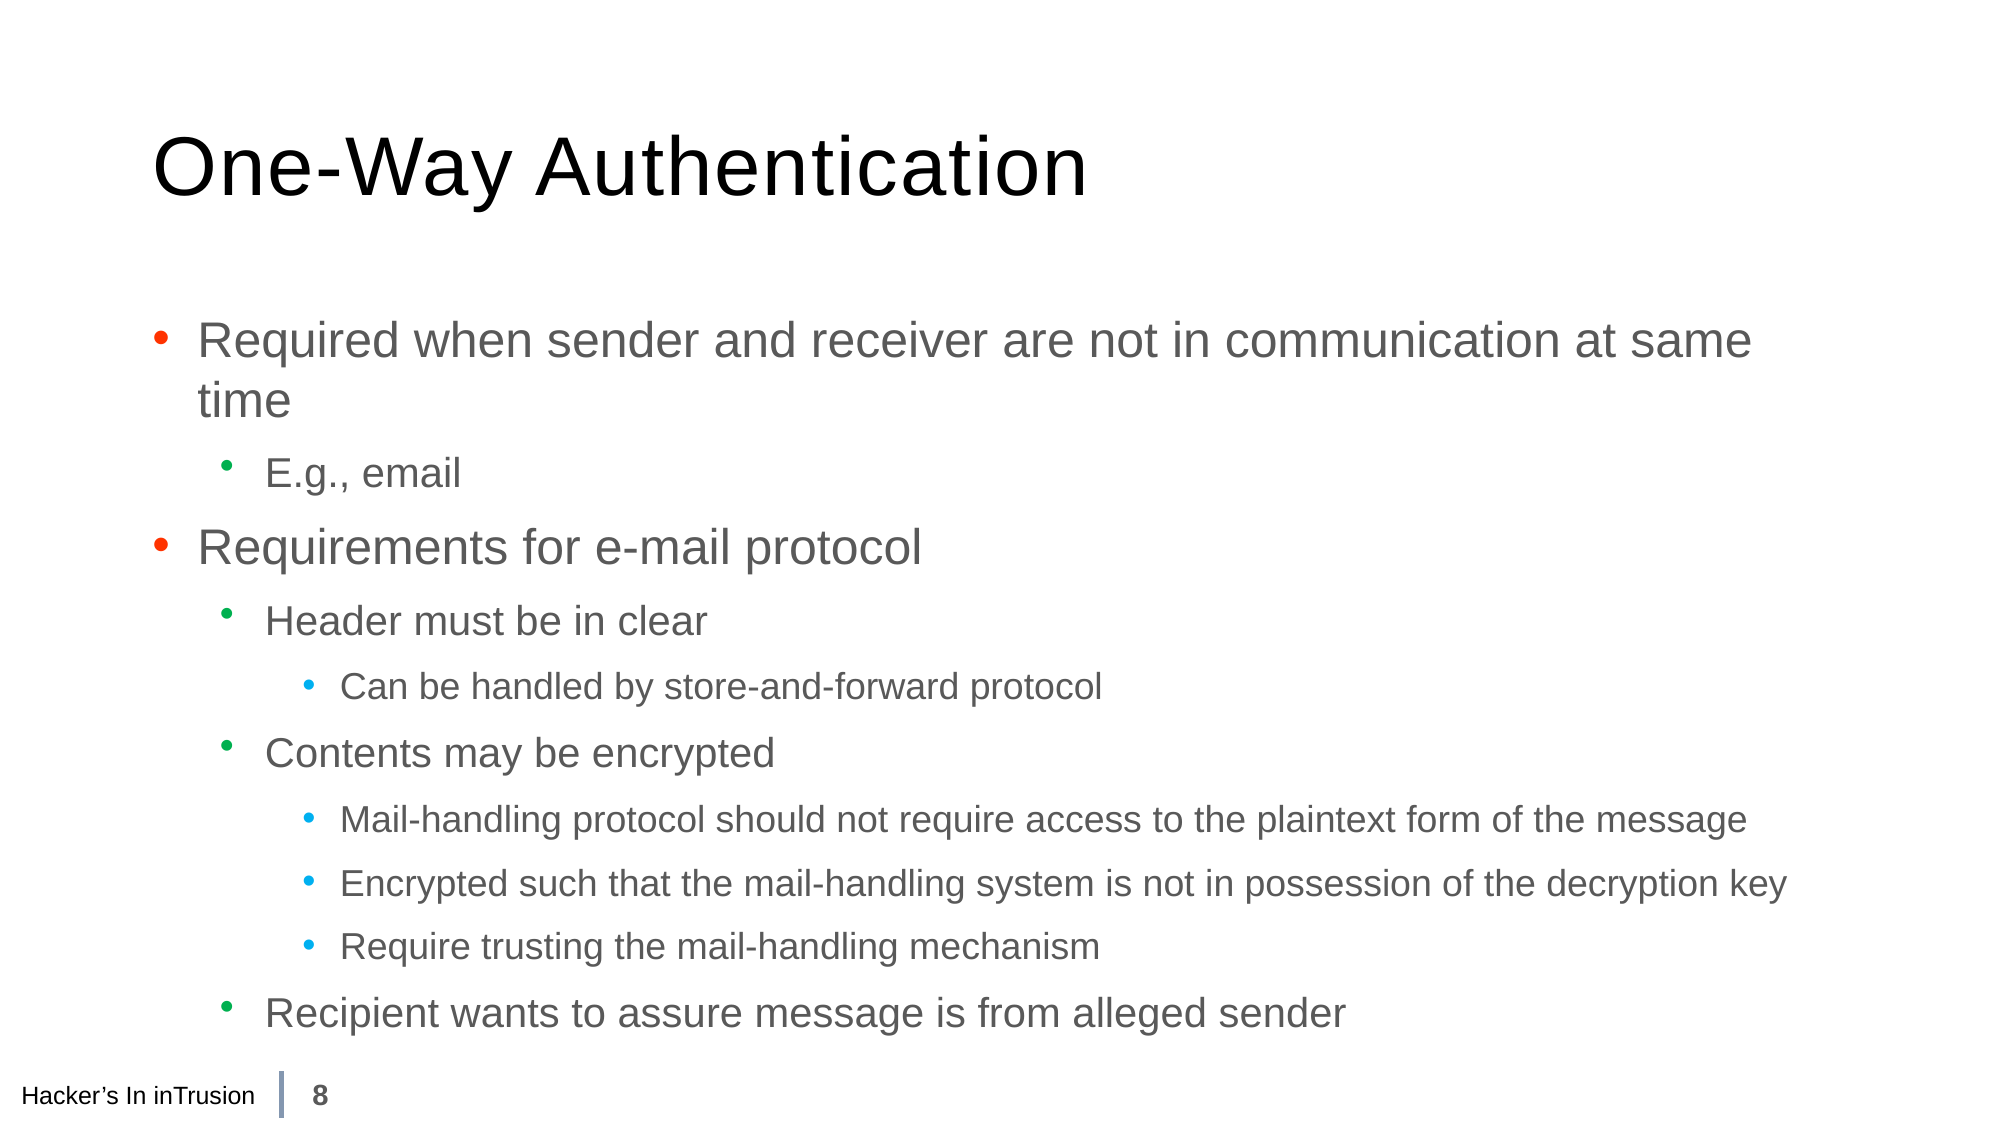

# One-Way Authentication
Required when sender and receiver are not in communication at same time
E.g., email
Requirements for e-mail protocol
Header must be in clear
Can be handled by store-and-forward protocol
Contents may be encrypted
Mail-handling protocol should not require access to the plaintext form of the message
Encrypted such that the mail-handling system is not in possession of the decryption key
Require trusting the mail-handling mechanism
Recipient wants to assure message is from alleged sender